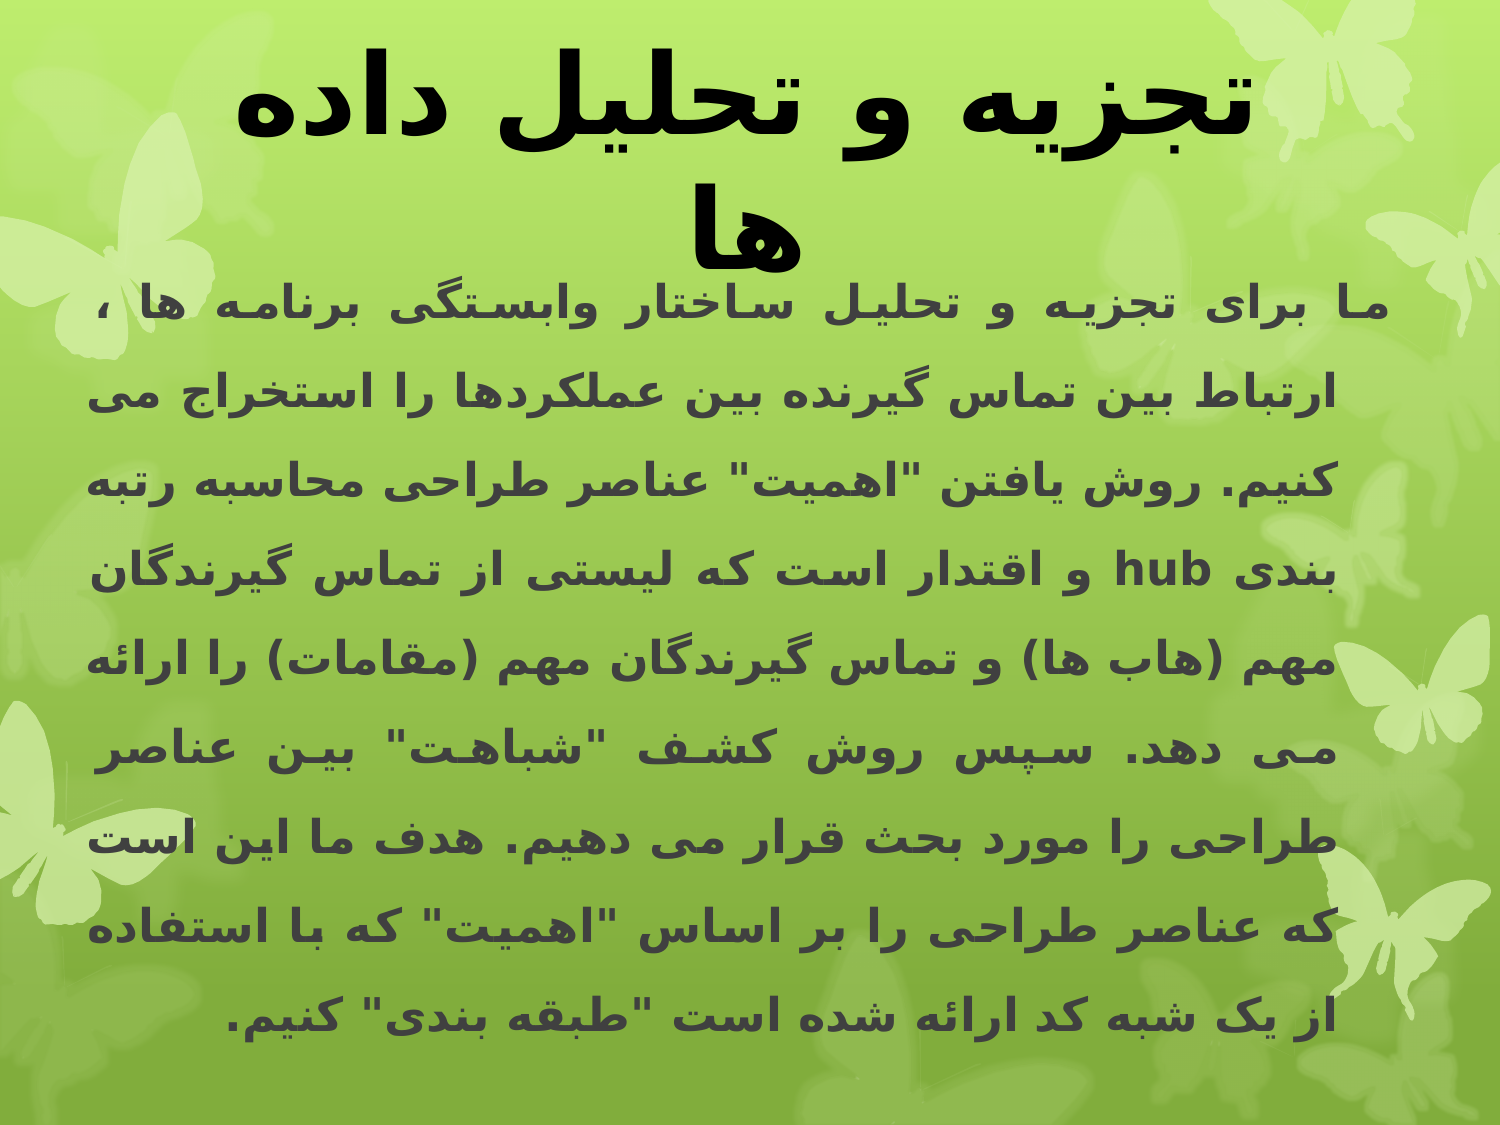

# تجزیه و تحلیل داده ها
ما برای تجزیه و تحلیل ساختار وابستگی برنامه ها ، ارتباط بین تماس گیرنده بین عملکردها را استخراج می کنیم. روش یافتن "اهمیت" عناصر طراحی محاسبه رتبه بندی hub و اقتدار است که لیستی از تماس گیرندگان مهم (هاب ها) و تماس گیرندگان مهم (مقامات) را ارائه می دهد. سپس روش کشف "شباهت" بین عناصر طراحی را مورد بحث قرار می دهیم. هدف ما این است که عناصر طراحی را بر اساس "اهمیت" که با استفاده از یک شبه کد ارائه شده است "طبقه بندی" کنیم.